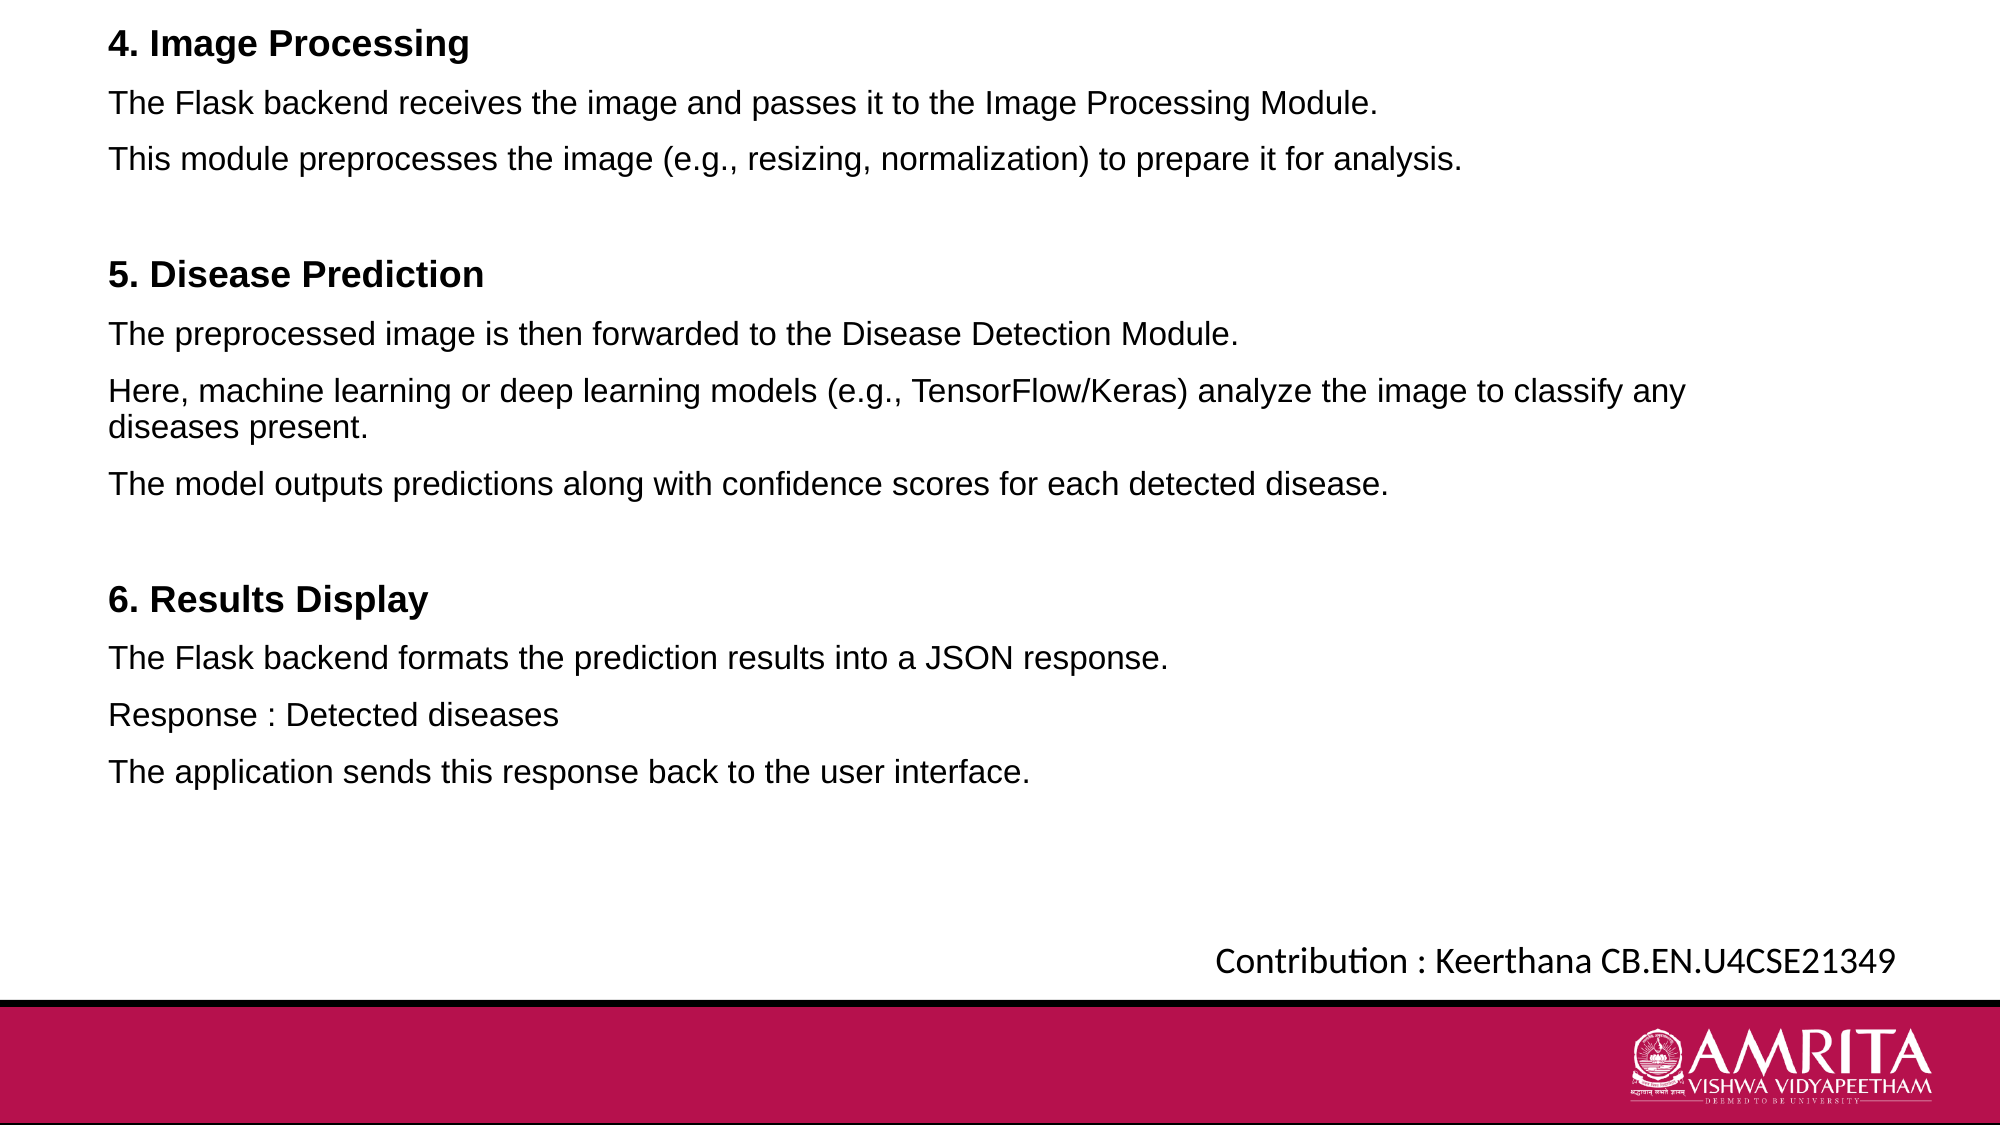

4. Image Processing
The Flask backend receives the image and passes it to the Image Processing Module.
This module preprocesses the image (e.g., resizing, normalization) to prepare it for analysis.

5. Disease Prediction
The preprocessed image is then forwarded to the Disease Detection Module.
Here, machine learning or deep learning models (e.g., TensorFlow/Keras) analyze the image to classify any diseases present.
The model outputs predictions along with confidence scores for each detected disease.

6. Results Display
The Flask backend formats the prediction results into a JSON response.
Response : Detected diseases
The application sends this response back to the user interface.

Contribution : Keerthana CB.EN.U4CSE21349​